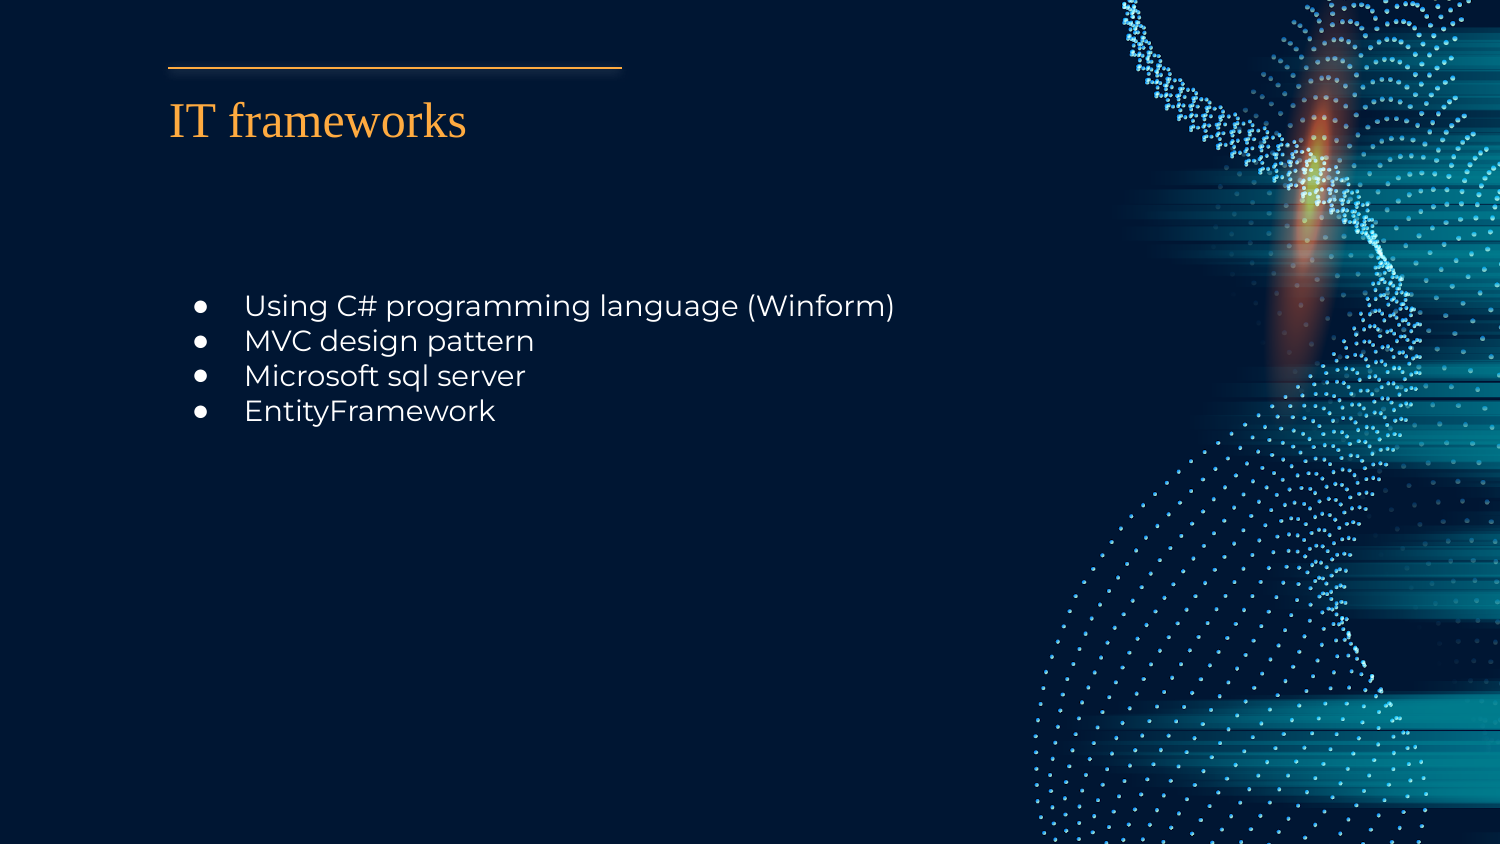

# IT frameworks
Using C# programming language (Winform)
MVC design pattern
Microsoft sql server
EntityFramework